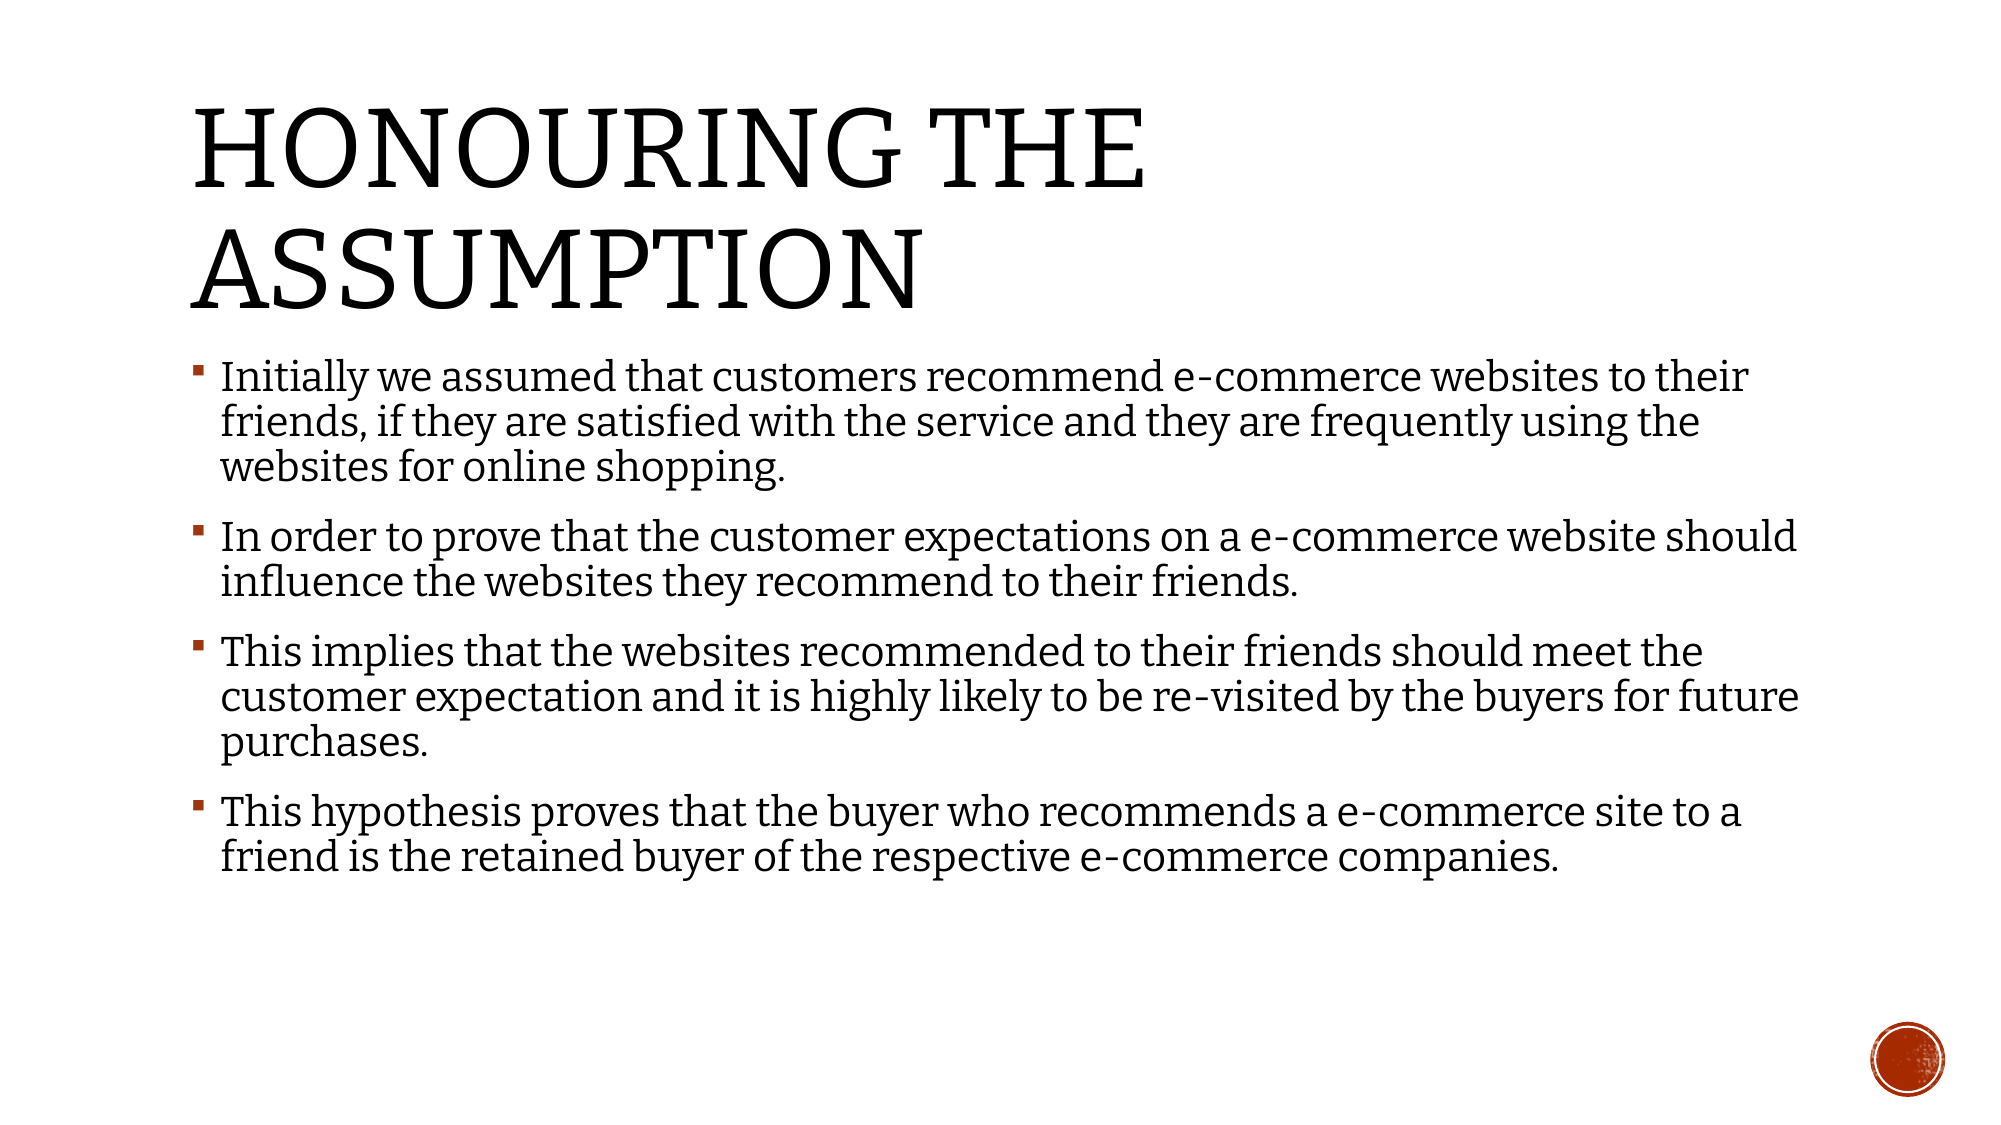

# Honouring the Assumption
Initially we assumed that customers recommend e-commerce websites to their friends, if they are satisfied with the service and they are frequently using the websites for online shopping.
In order to prove that the customer expectations on a e-commerce website should  influence the websites they recommend to their friends.
This implies that the websites recommended to their friends should meet the customer expectation and it is highly likely to be re-visited by the buyers for future purchases.
This hypothesis proves that the buyer who recommends a e-commerce site to a friend is the retained buyer of the respective e-commerce companies.